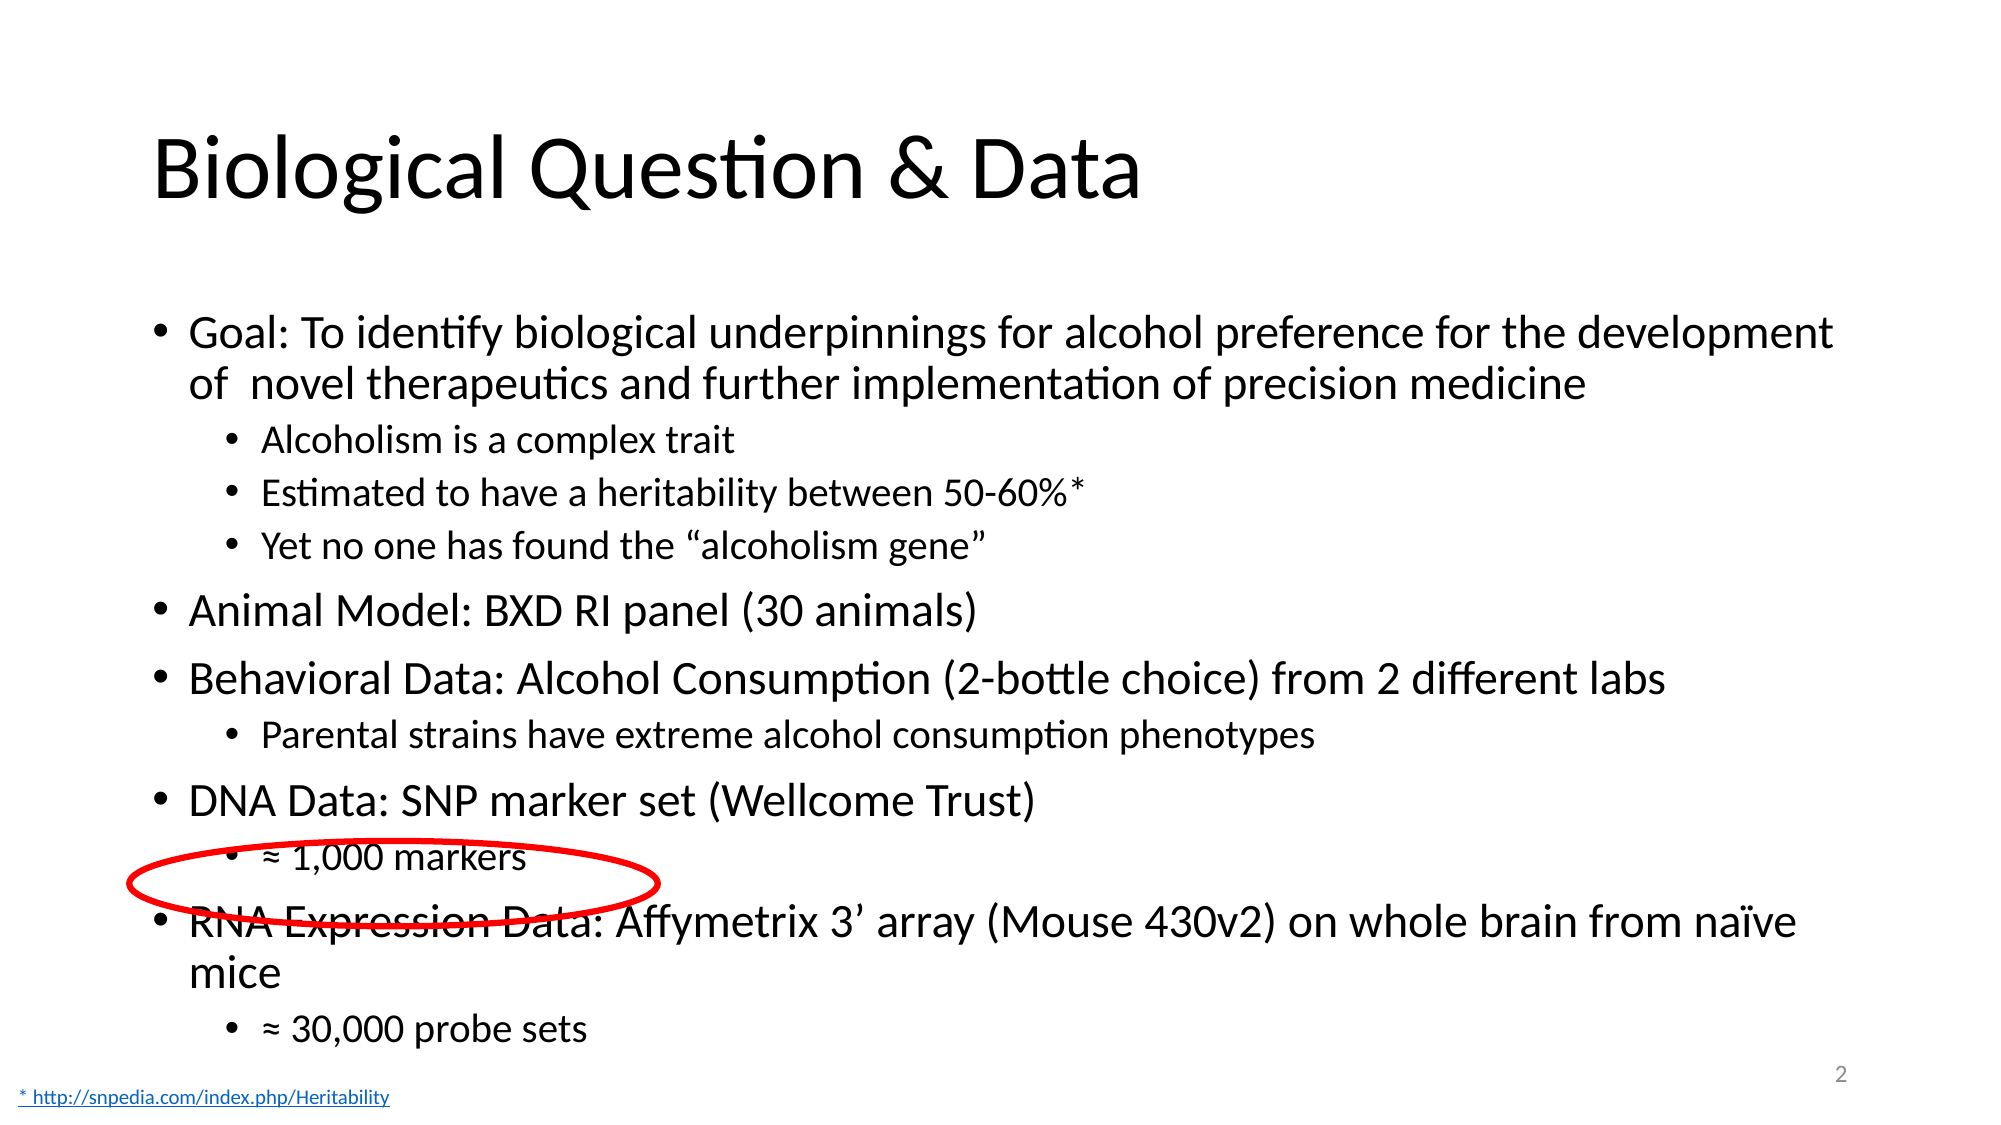

# Biological Question & Data
Goal: To identify biological underpinnings for alcohol preference for the development of  novel therapeutics and further implementation of precision medicine
Alcoholism is a complex trait
Estimated to have a heritability between 50-60%*
Yet no one has found the “alcoholism gene”
Animal Model: BXD RI panel (30 animals)
Behavioral Data: Alcohol Consumption (2-bottle choice) from 2 different labs
Parental strains have extreme alcohol consumption phenotypes
DNA Data: SNP marker set (Wellcome Trust)
≈ 1,000 markers
RNA Expression Data: Affymetrix 3’ array (Mouse 430v2) on whole brain from naïve mice
≈ 30,000 probe sets

2
* http://snpedia.com/index.php/Heritability